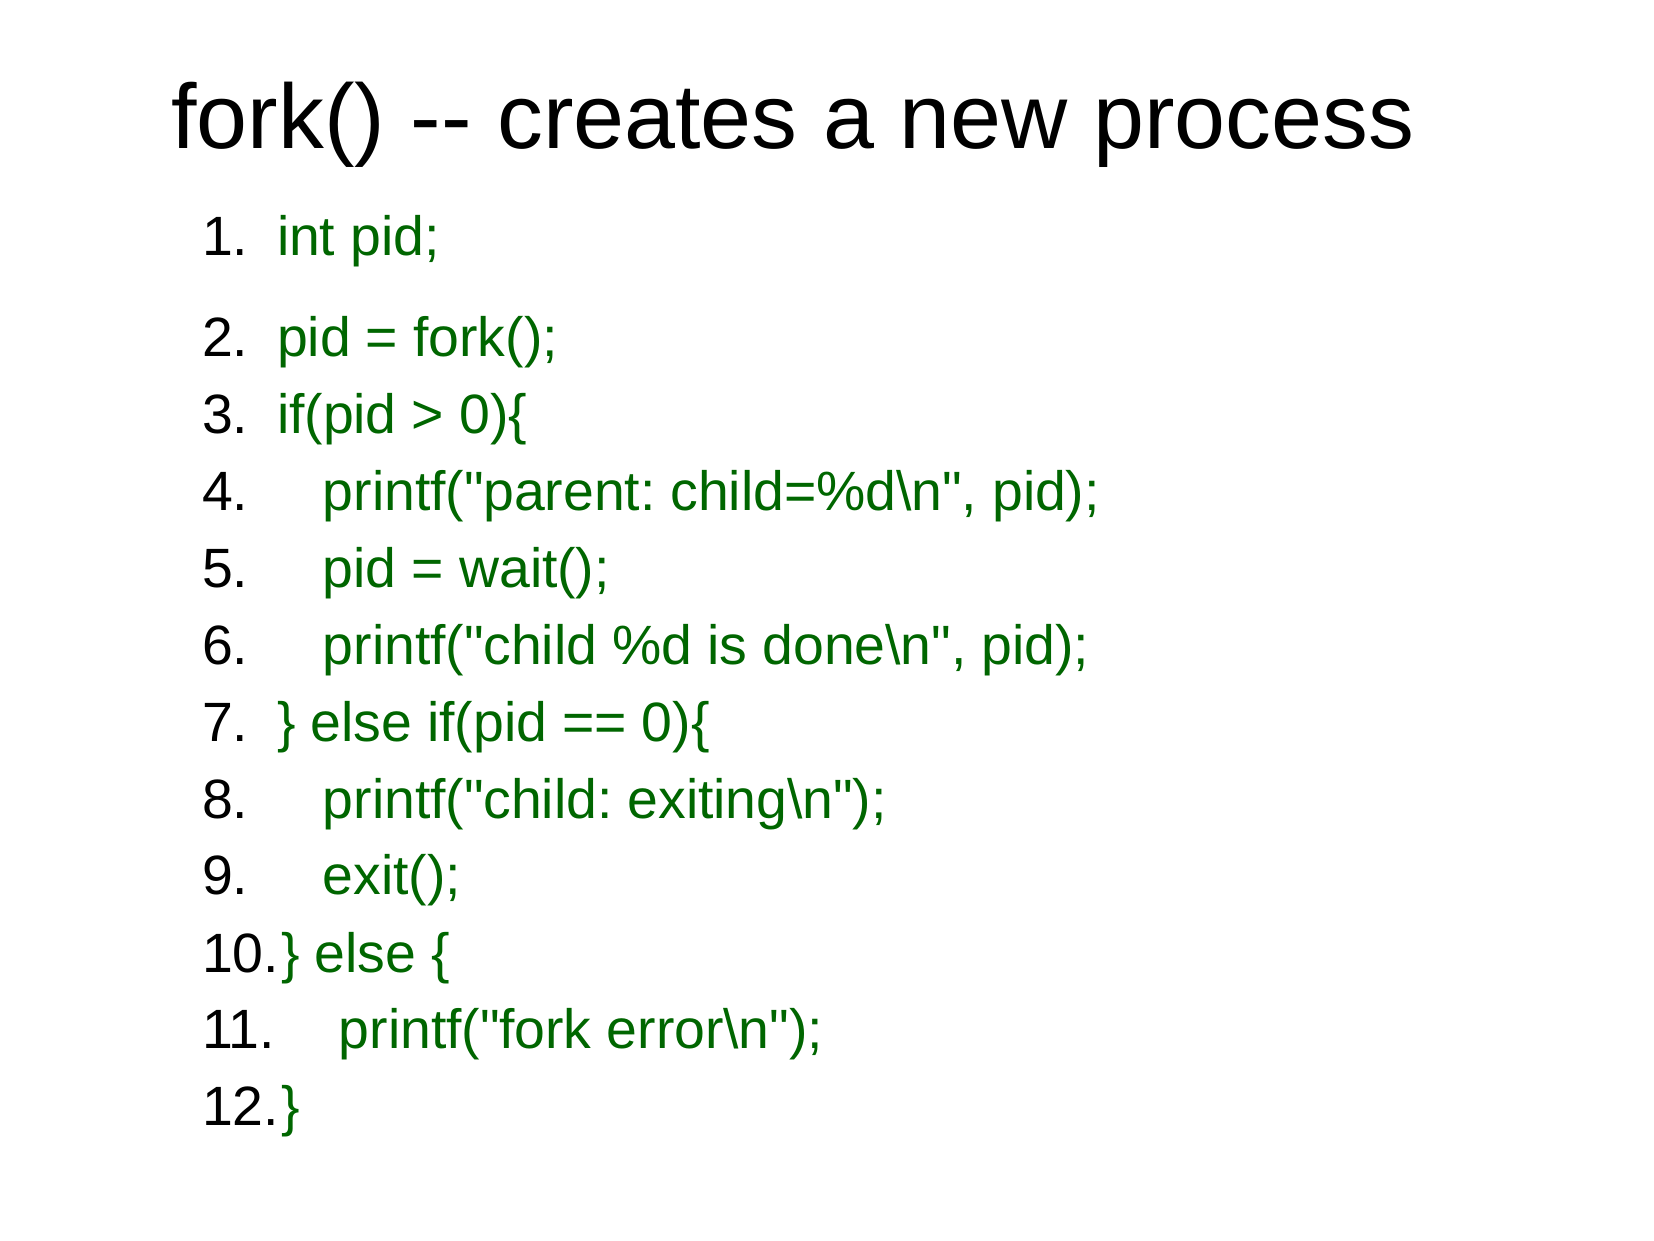

# fork() -- creates a new process
  int pid;
  pid = fork();
  if(pid > 0){
     printf("parent: child=%d\n", pid);
     pid = wait();
     printf("child %d is done\n", pid);
  } else if(pid == 0){
     printf("child: exiting\n");
     exit();
 } else {
     printf("fork error\n");
 }